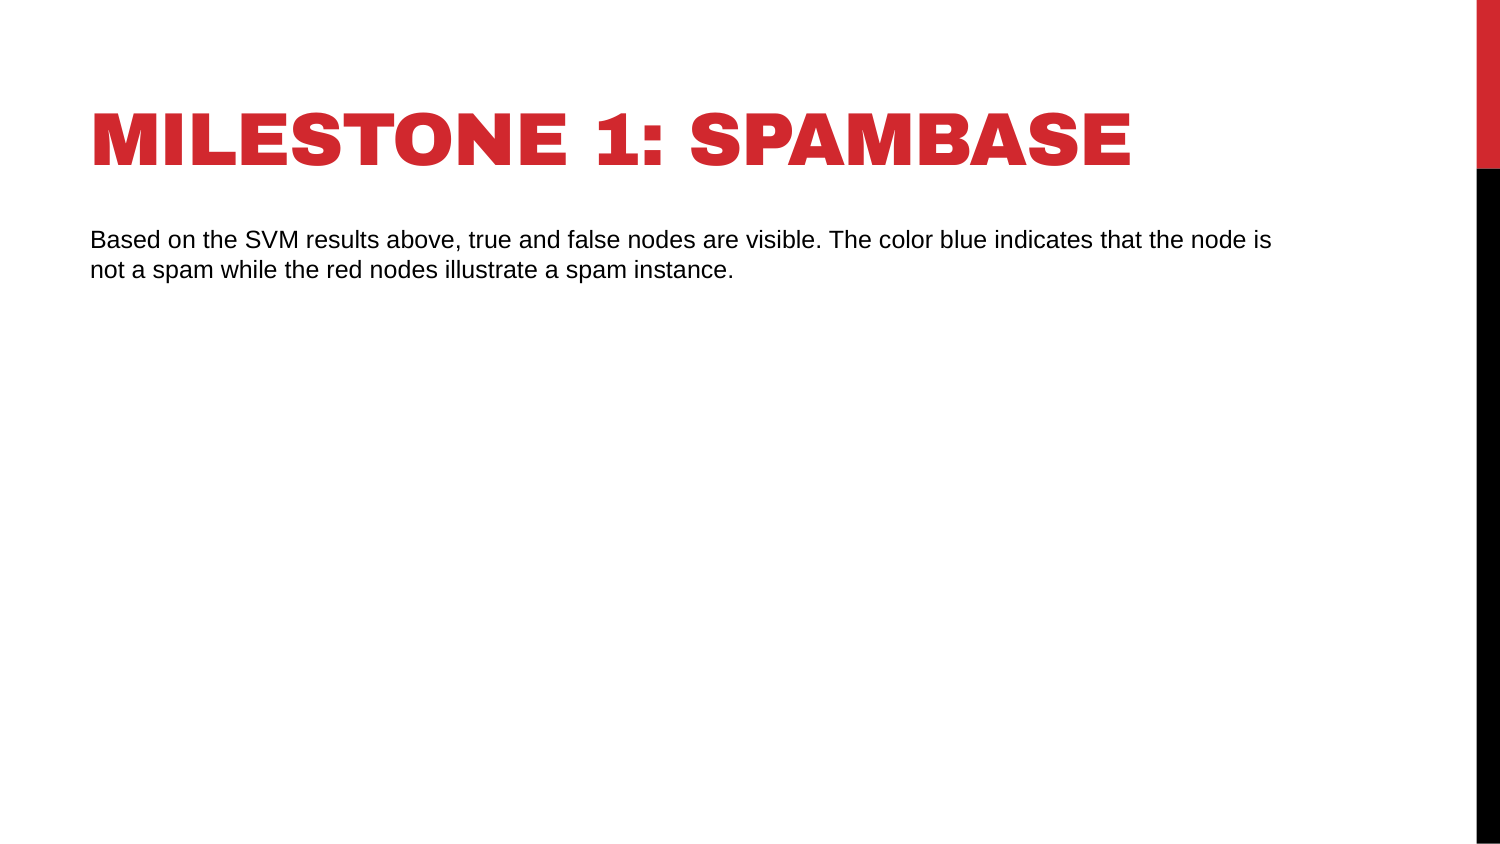

# MILEstone 1: SPAMBASE
Based on the SVM results above, true and false nodes are visible. The color blue indicates that the node is not a spam while the red nodes illustrate a spam instance.